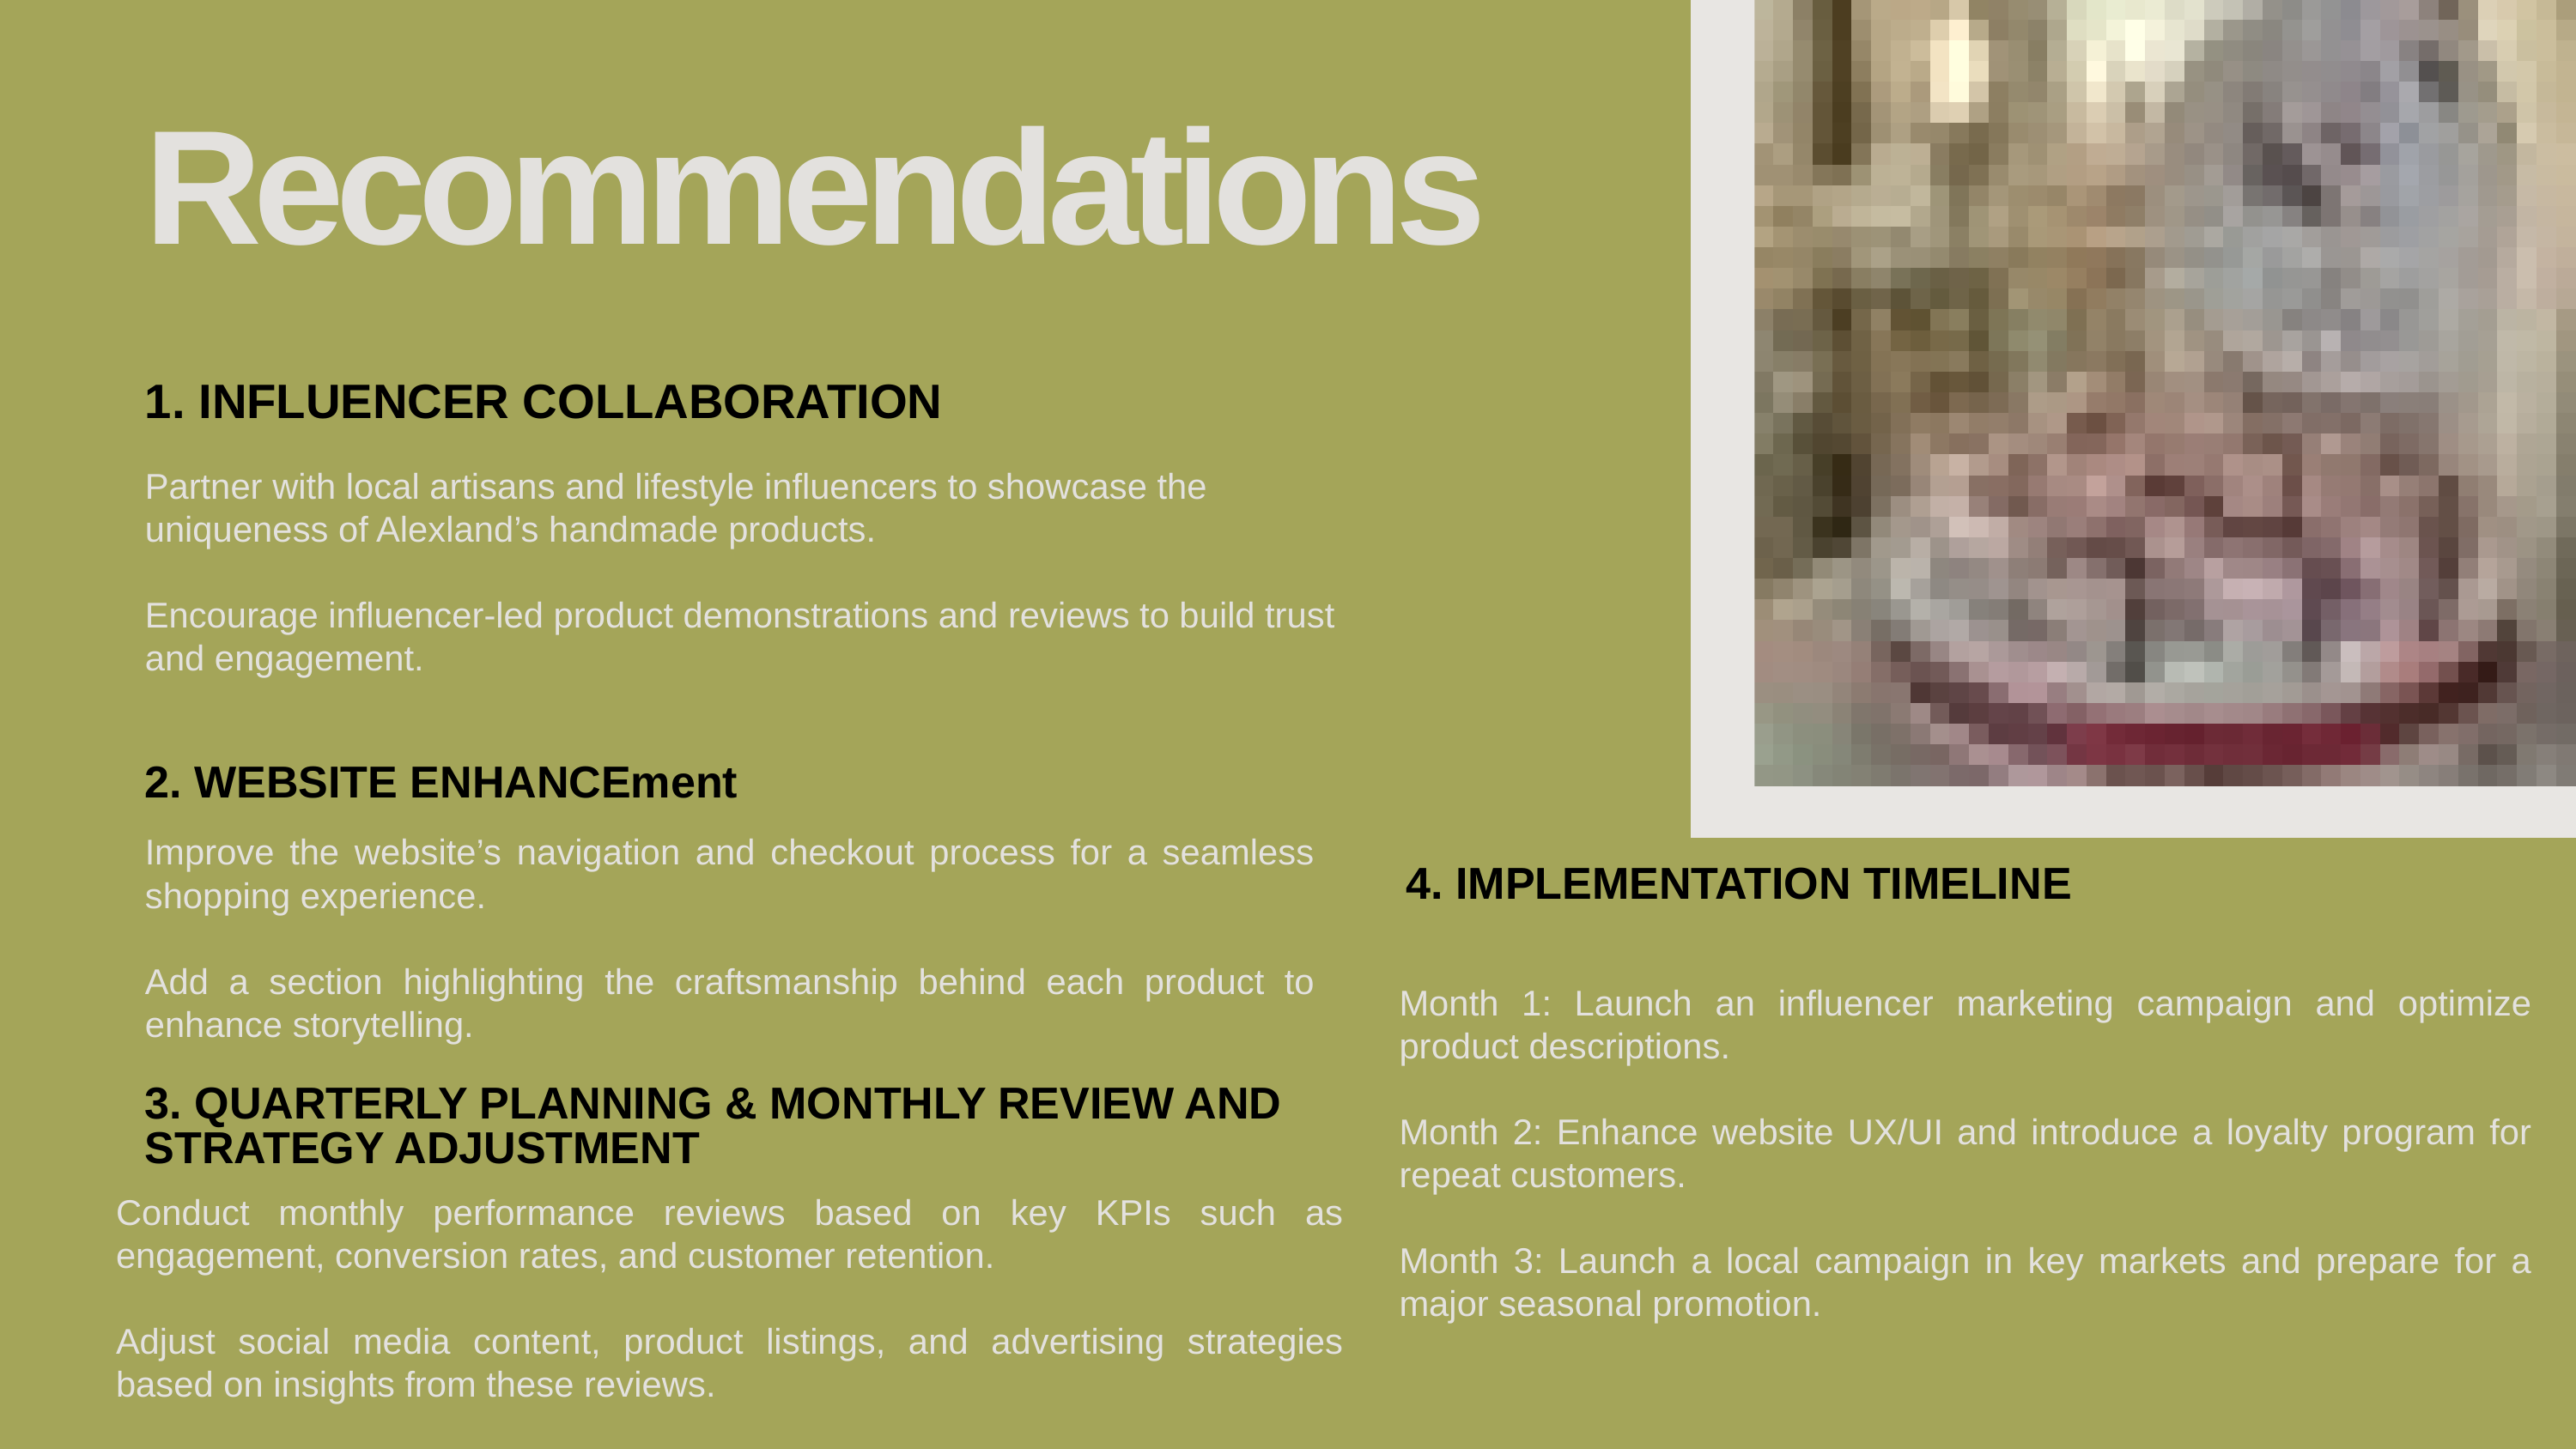

Recommendations
1. INFLUENCER COLLABORATION
Partner with local artisans and lifestyle influencers to showcase the uniqueness of Alexland’s handmade products.

Encourage influencer-led product demonstrations and reviews to build trust and engagement.

2. WEBSITE ENHANCEment

Improve the website’s navigation and checkout process for a seamless shopping experience.

Add a section highlighting the craftsmanship behind each product to enhance storytelling.

4. IMPLEMENTATION TIMELINE
Month 1: Launch an influencer marketing campaign and optimize product descriptions.

Month 2: Enhance website UX/UI and introduce a loyalty program for repeat customers.

Month 3: Launch a local campaign in key markets and prepare for a major seasonal promotion.

3. QUARTERLY PLANNING & MONTHLY REVIEW AND STRATEGY ADJUSTMENT
Conduct monthly performance reviews based on key KPIs such as engagement, conversion rates, and customer retention.

Adjust social media content, product listings, and advertising strategies based on insights from these reviews.